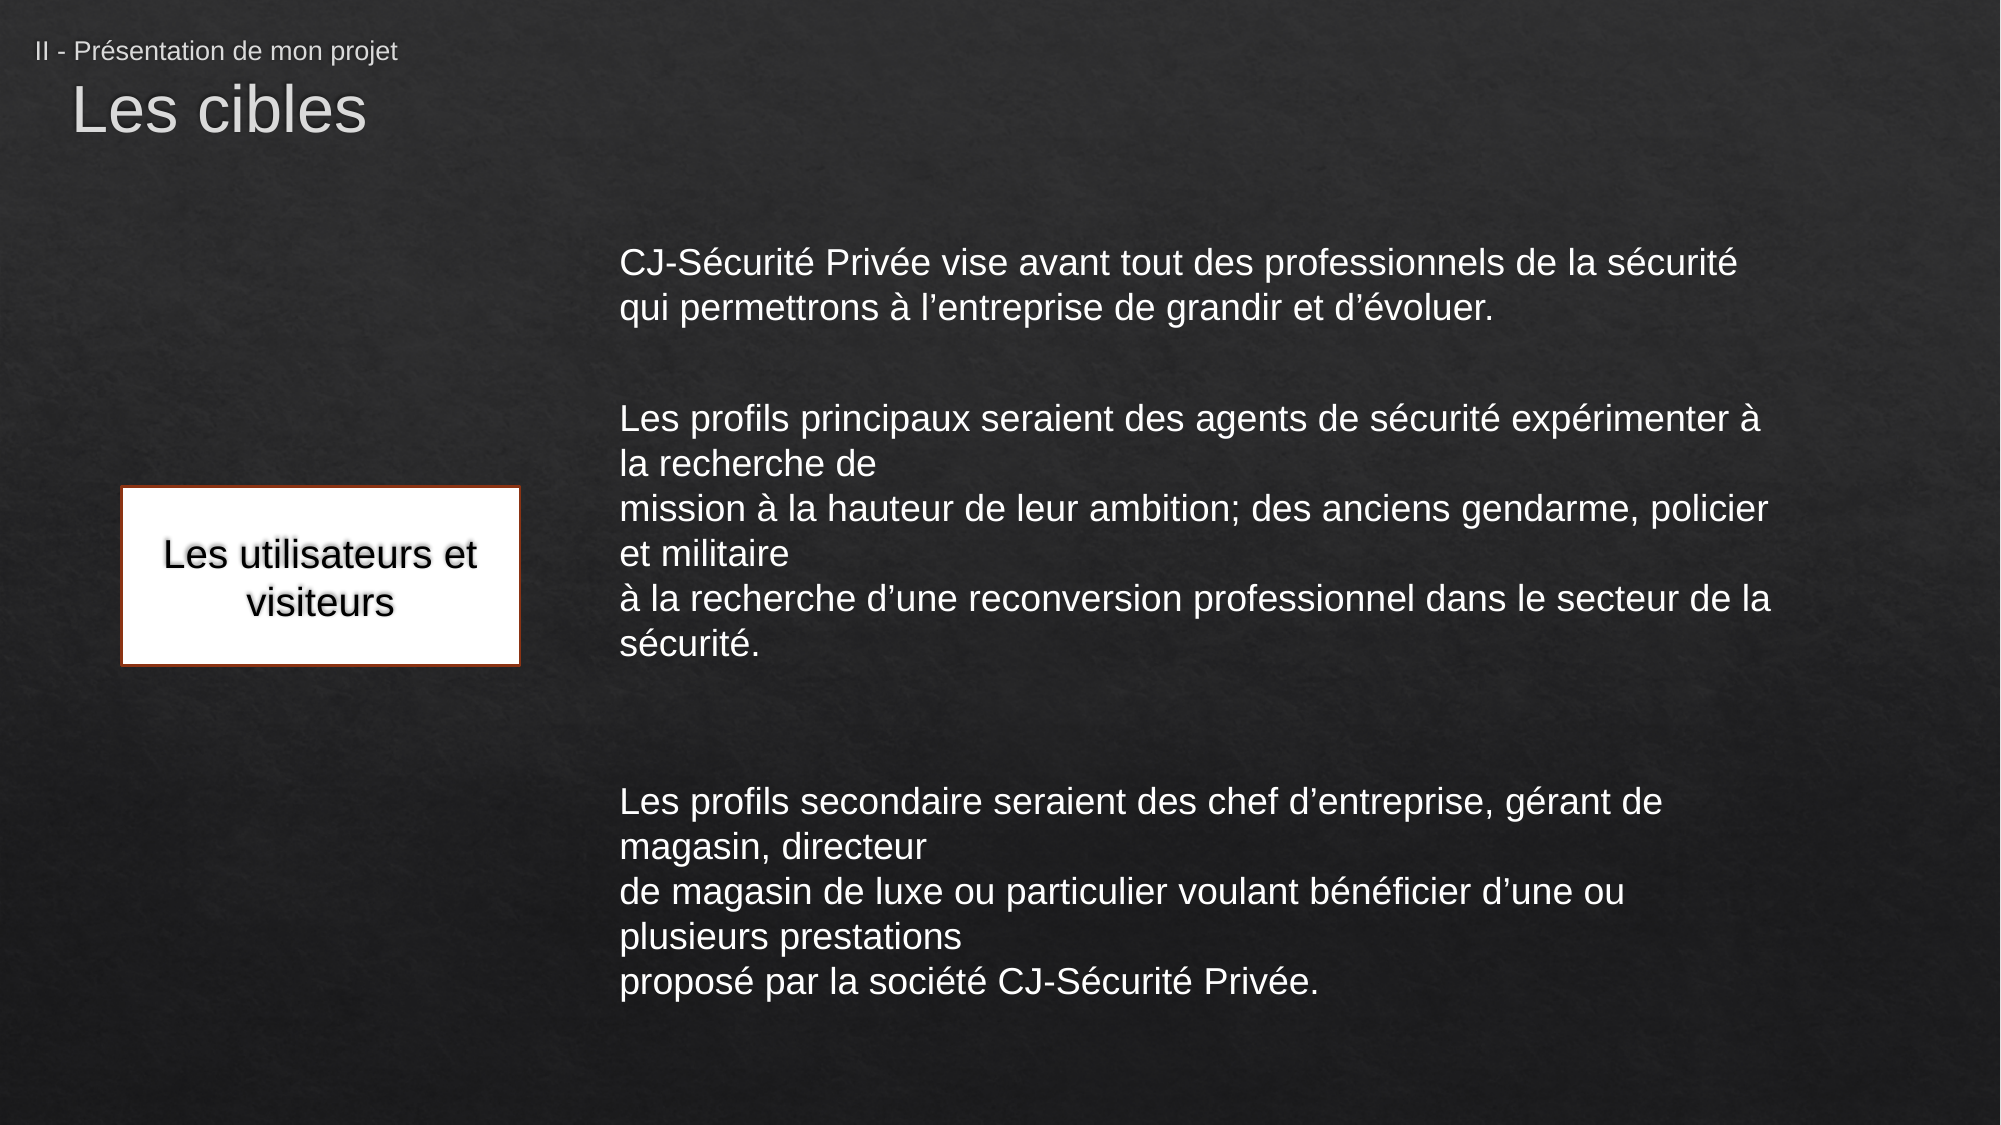

# II - Présentation de mon projet Les cibles
CJ-Sécurité Privée vise avant tout des professionnels de la sécurité qui permettrons à l’entreprise de grandir et d’évoluer.
Les profils principaux seraient des agents de sécurité expérimenter à la recherche de
mission à la hauteur de leur ambition; des anciens gendarme, policier et militaire
à la recherche d’une reconversion professionnel dans le secteur de la sécurité.

Les utilisateurs et visiteurs
Les profils secondaire seraient des chef d’entreprise, gérant de magasin, directeur
de magasin de luxe ou particulier voulant bénéficier d’une ou plusieurs prestations
proposé par la société CJ-Sécurité Privée.